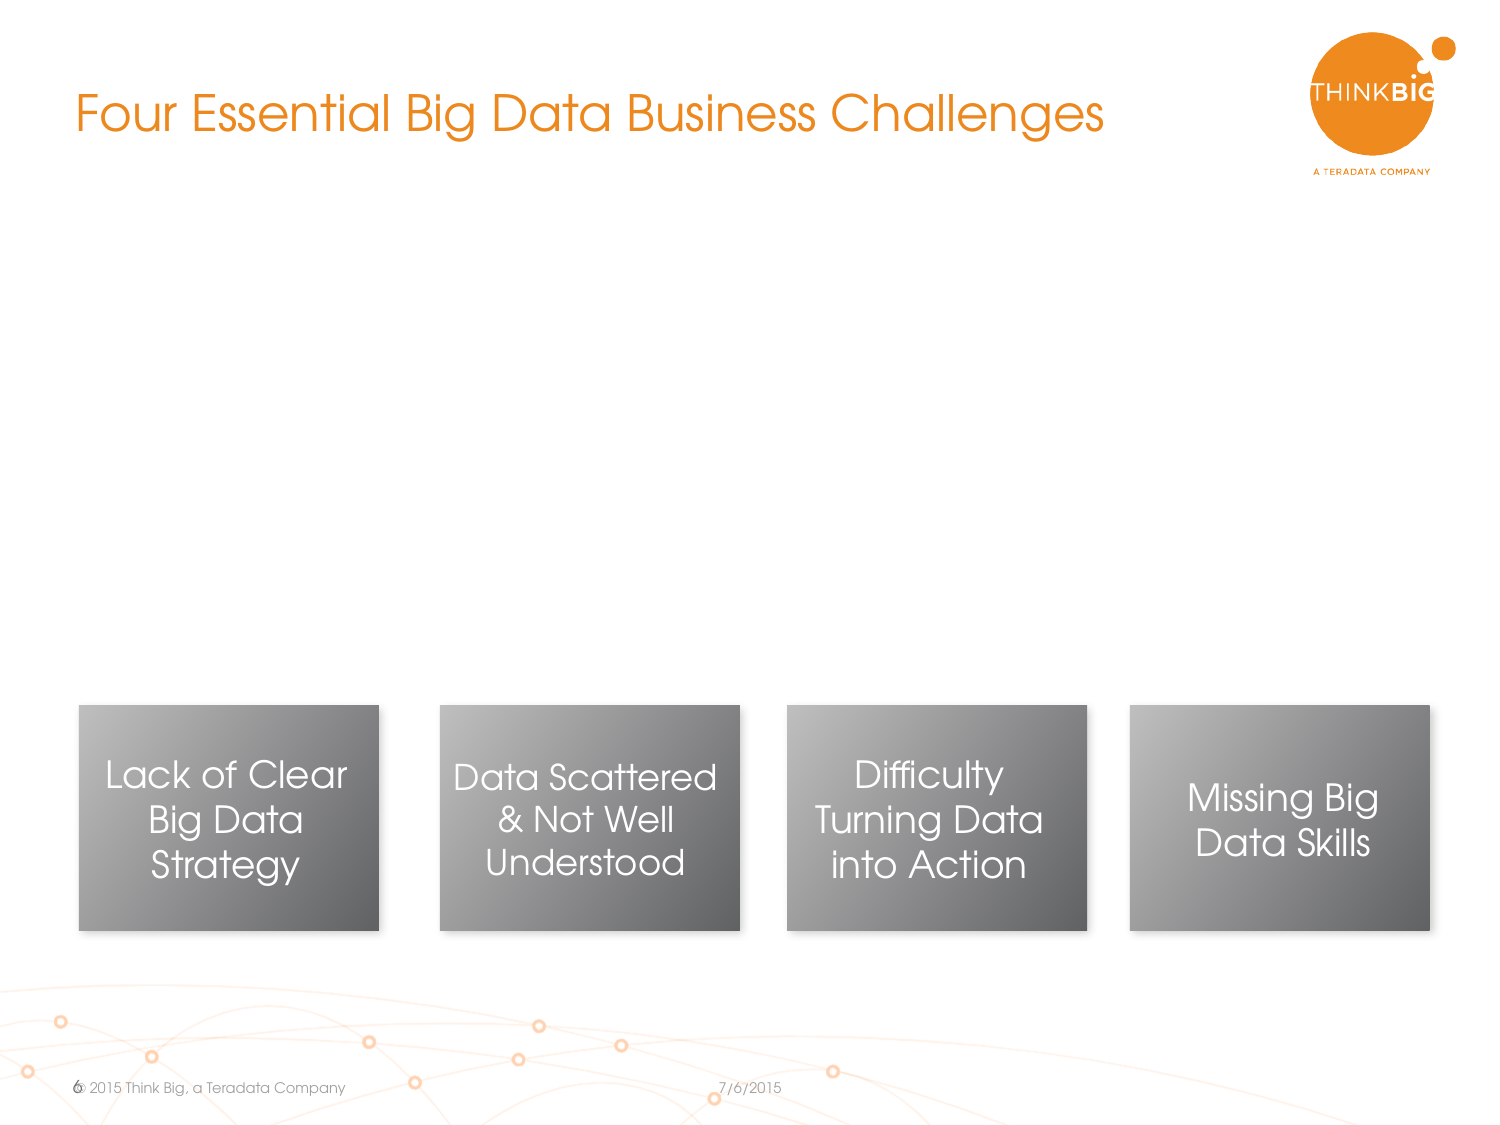

# Four Essential Big Data Business Challenges

Lack of Clear Big Data Strategy

Data Scattered
& Not Well Understood

Difficulty Turning Data into Action

Missing Big Data Skills
7/6/2015
© 2015 Think Big, a Teradata Company